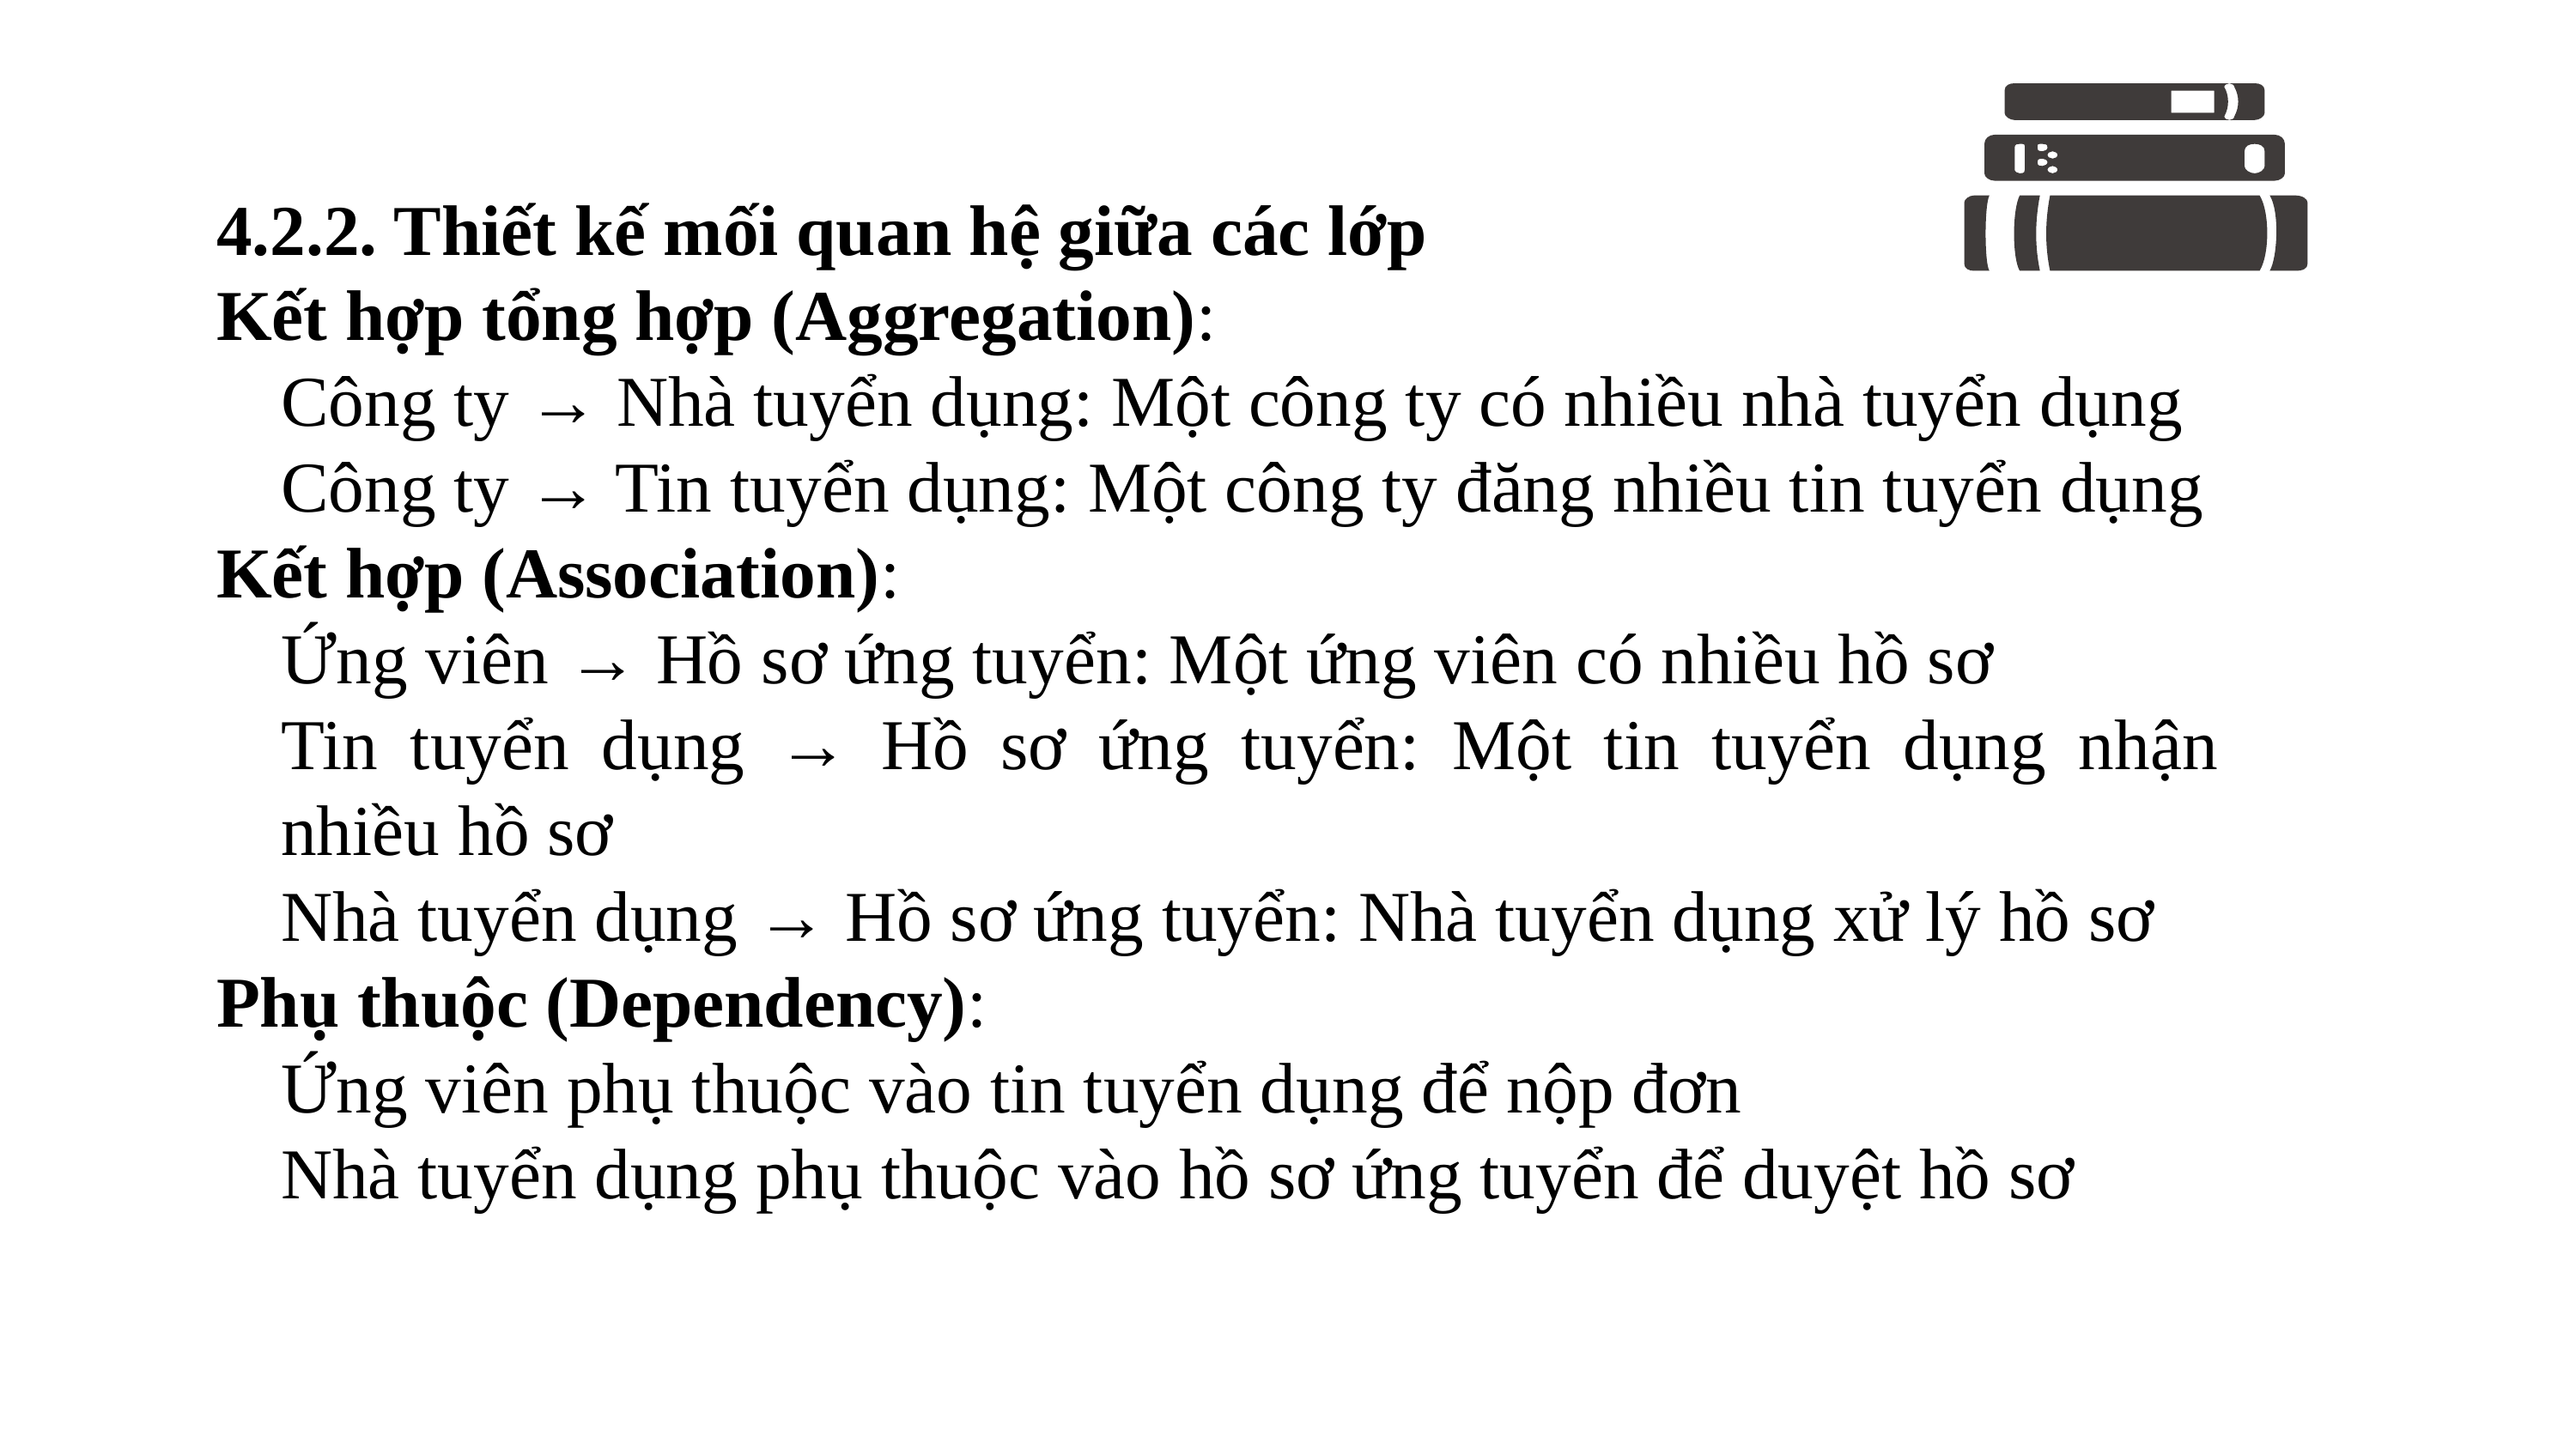

4.2.2. Thiết kế mối quan hệ giữa các lớp
Kết hợp tổng hợp (Aggregation):
Công ty → Nhà tuyển dụng: Một công ty có nhiều nhà tuyển dụng
Công ty → Tin tuyển dụng: Một công ty đăng nhiều tin tuyển dụng
Kết hợp (Association):
Ứng viên → Hồ sơ ứng tuyển: Một ứng viên có nhiều hồ sơ
Tin tuyển dụng → Hồ sơ ứng tuyển: Một tin tuyển dụng nhận nhiều hồ sơ
Nhà tuyển dụng → Hồ sơ ứng tuyển: Nhà tuyển dụng xử lý hồ sơ
Phụ thuộc (Dependency):
Ứng viên phụ thuộc vào tin tuyển dụng để nộp đơn
Nhà tuyển dụng phụ thuộc vào hồ sơ ứng tuyển để duyệt hồ sơ